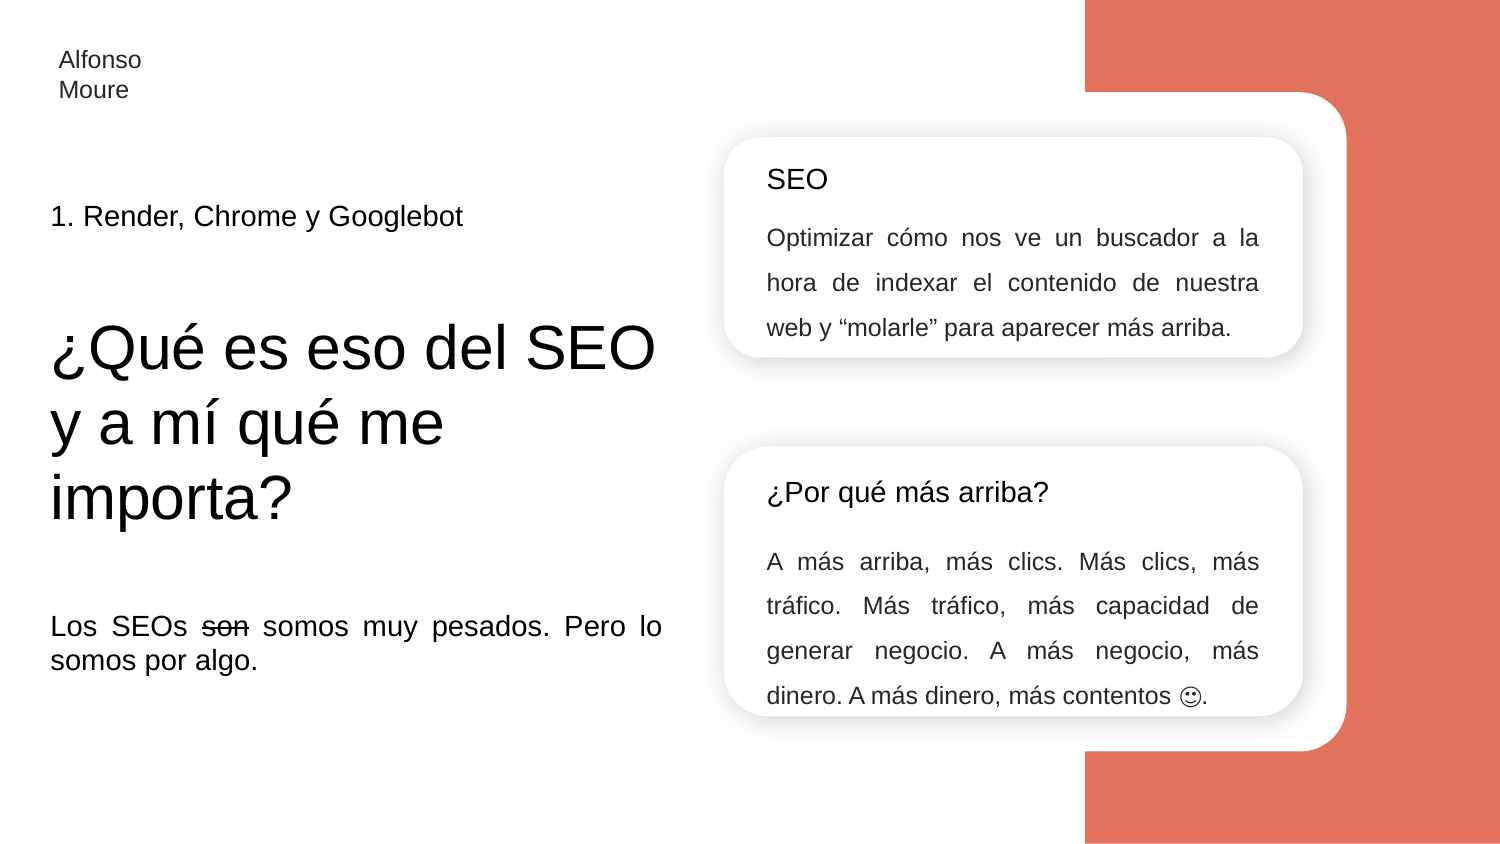

Alfonso Moure

SEO
Optimizar cómo nos ve un buscador a la hora de indexar el contenido de nuestra web y “molarle” para aparecer más arriba.
1. Render, Chrome y Googlebot

¿Qué es eso del SEO y a mí qué me importa?

Los SEOs son somos muy pesados. Pero lo somos por algo.

¿Por qué más arriba?
A más arriba, más clics. Más clics, más tráfico. Más tráfico, más capacidad de generar negocio. A más negocio, más dinero. A más dinero, más contentos 🙂️.